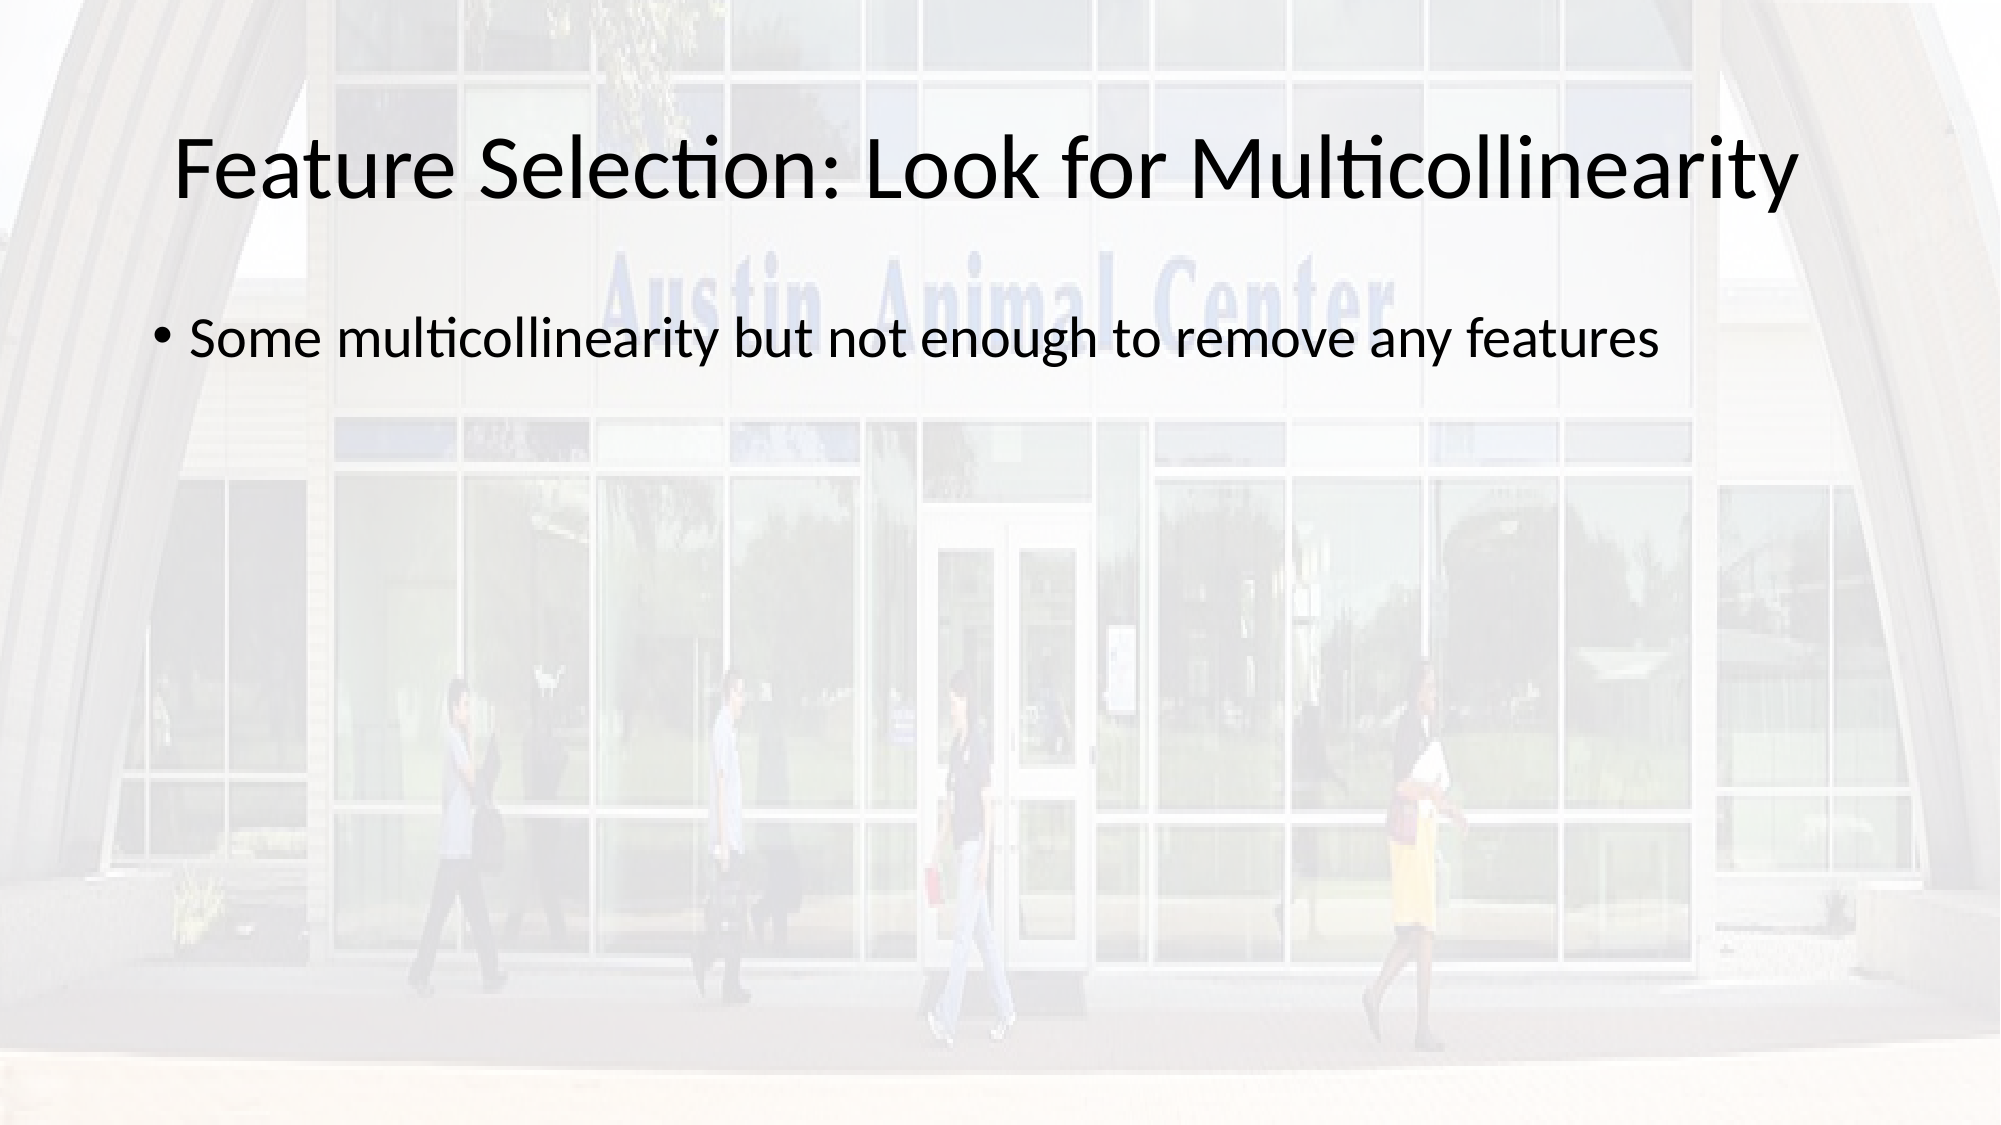

# Feature Selection: Look for Multicollinearity
Some multicollinearity but not enough to remove any features